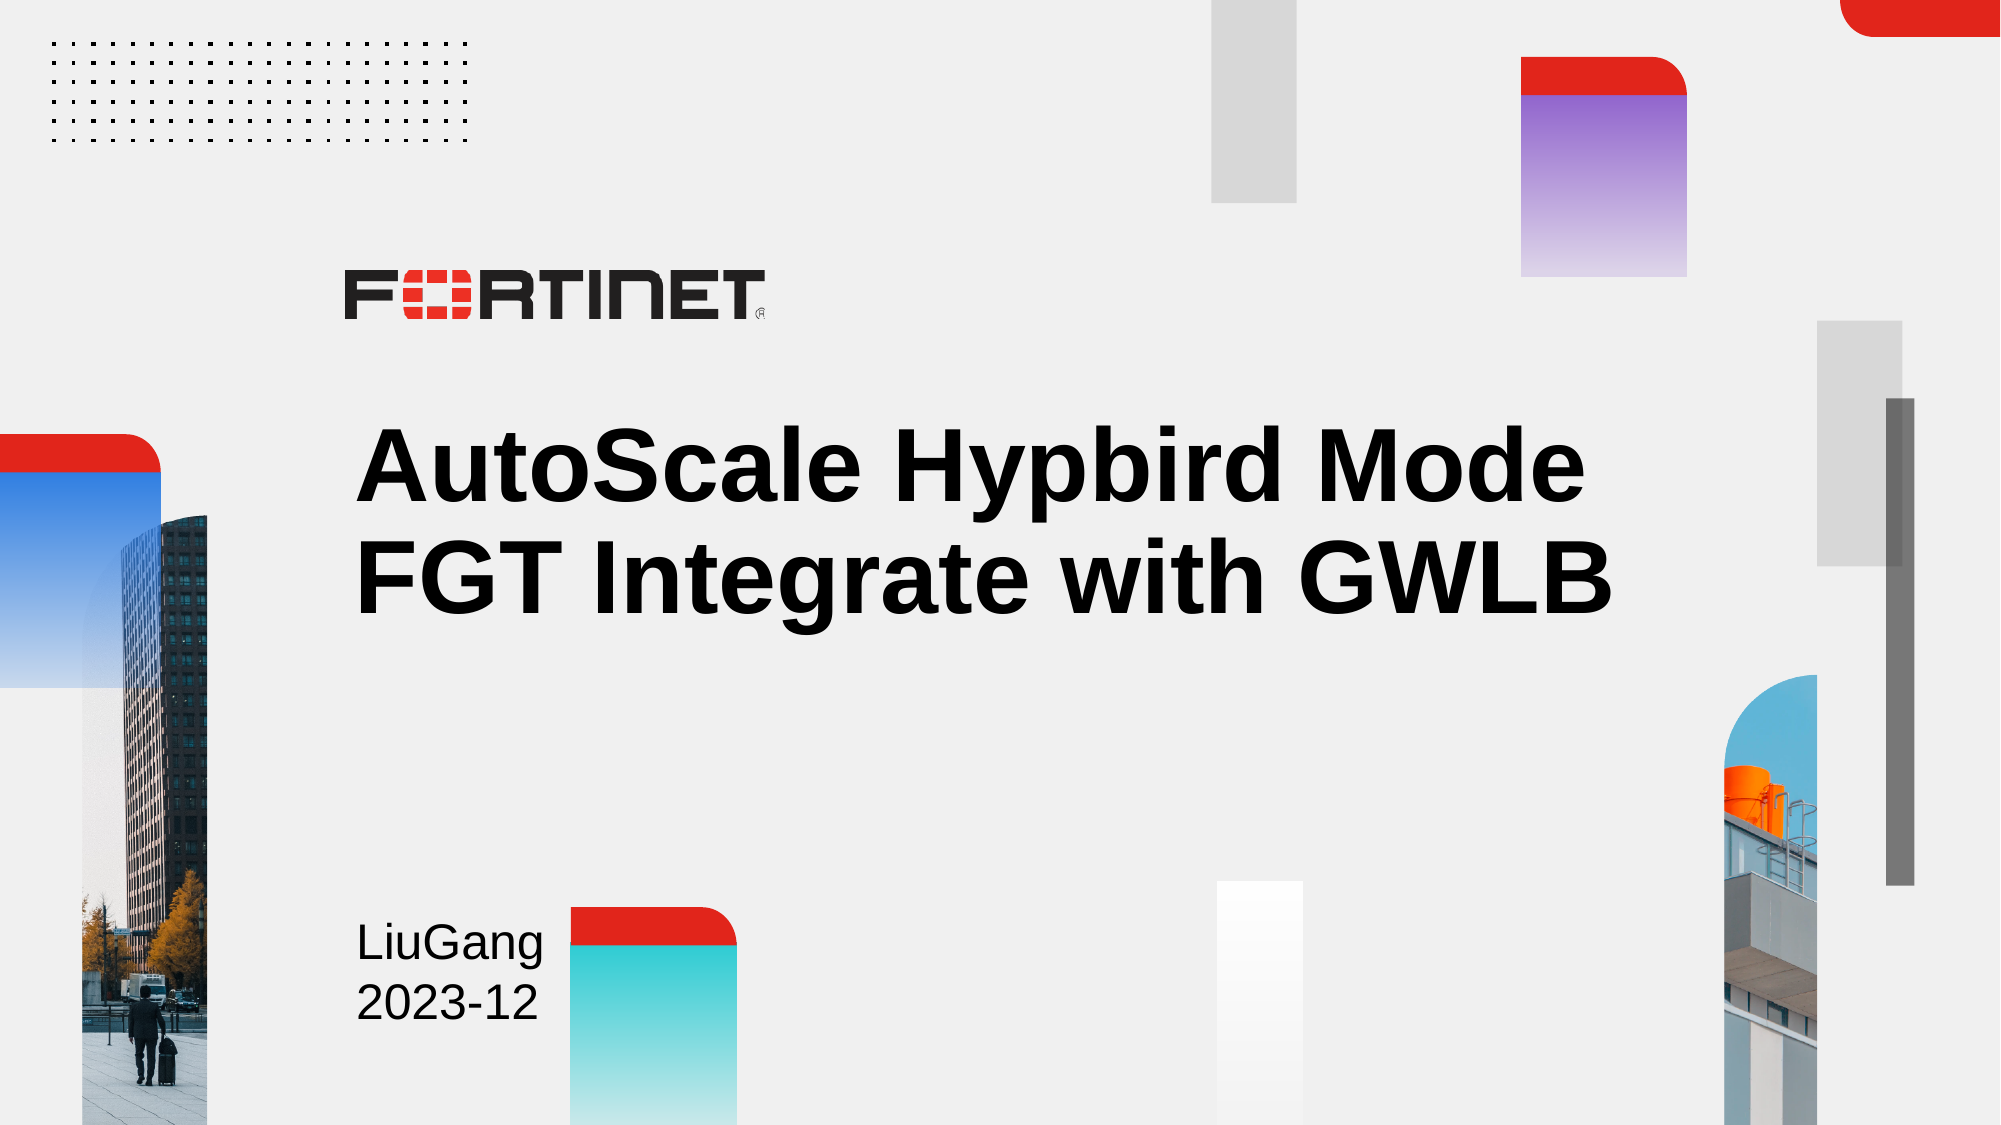

# AutoScale Hypbird Mode FGT Integrate with GWLB
LiuGang
2023-12